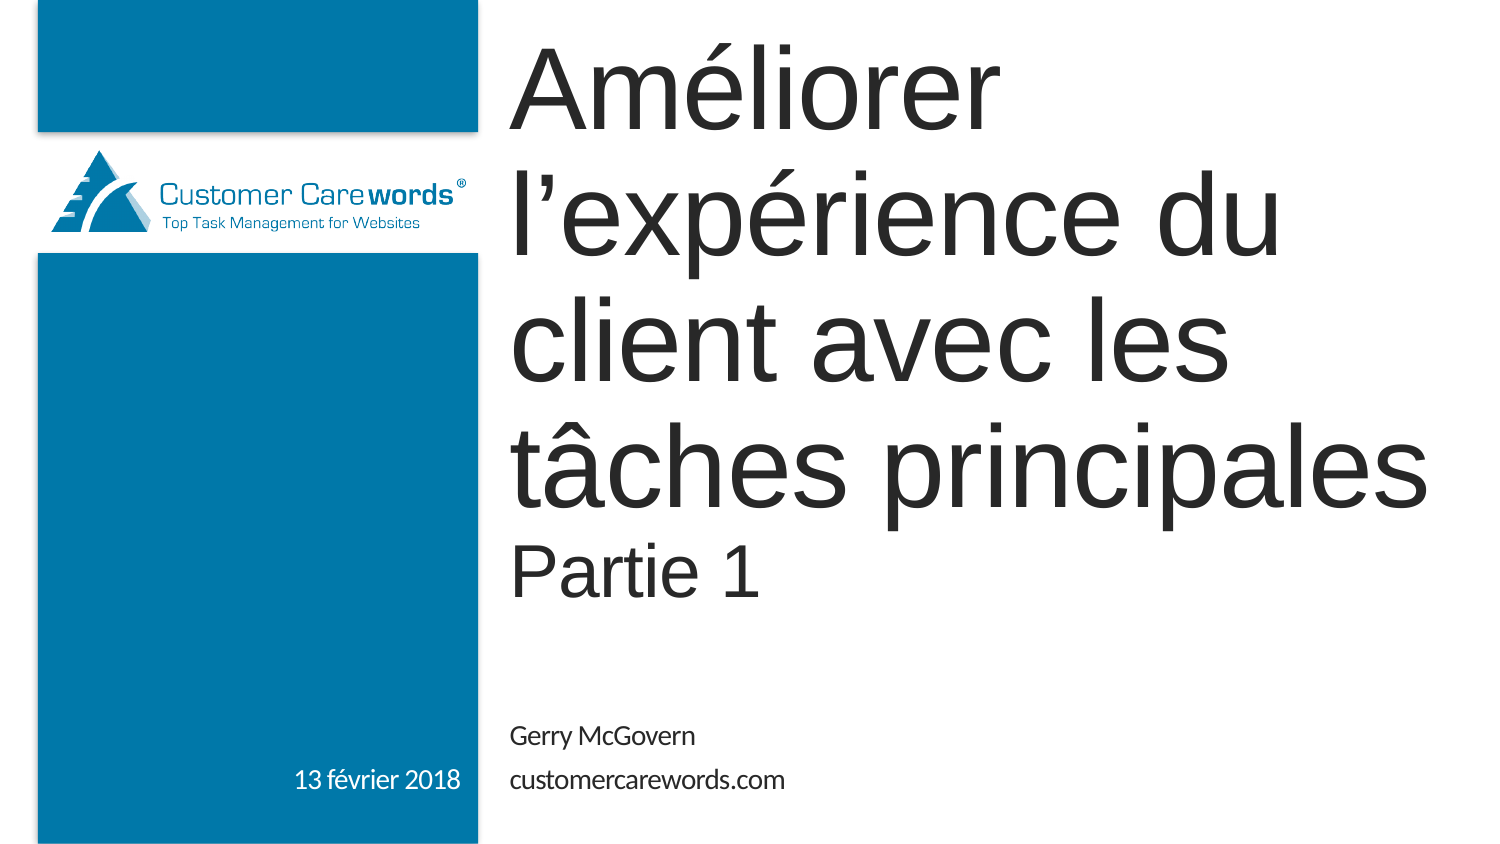

# Améliorer l’expérience du client avec les tâches principales Partie 1
13 février 2018
Gerry McGovern
customercarewords.com